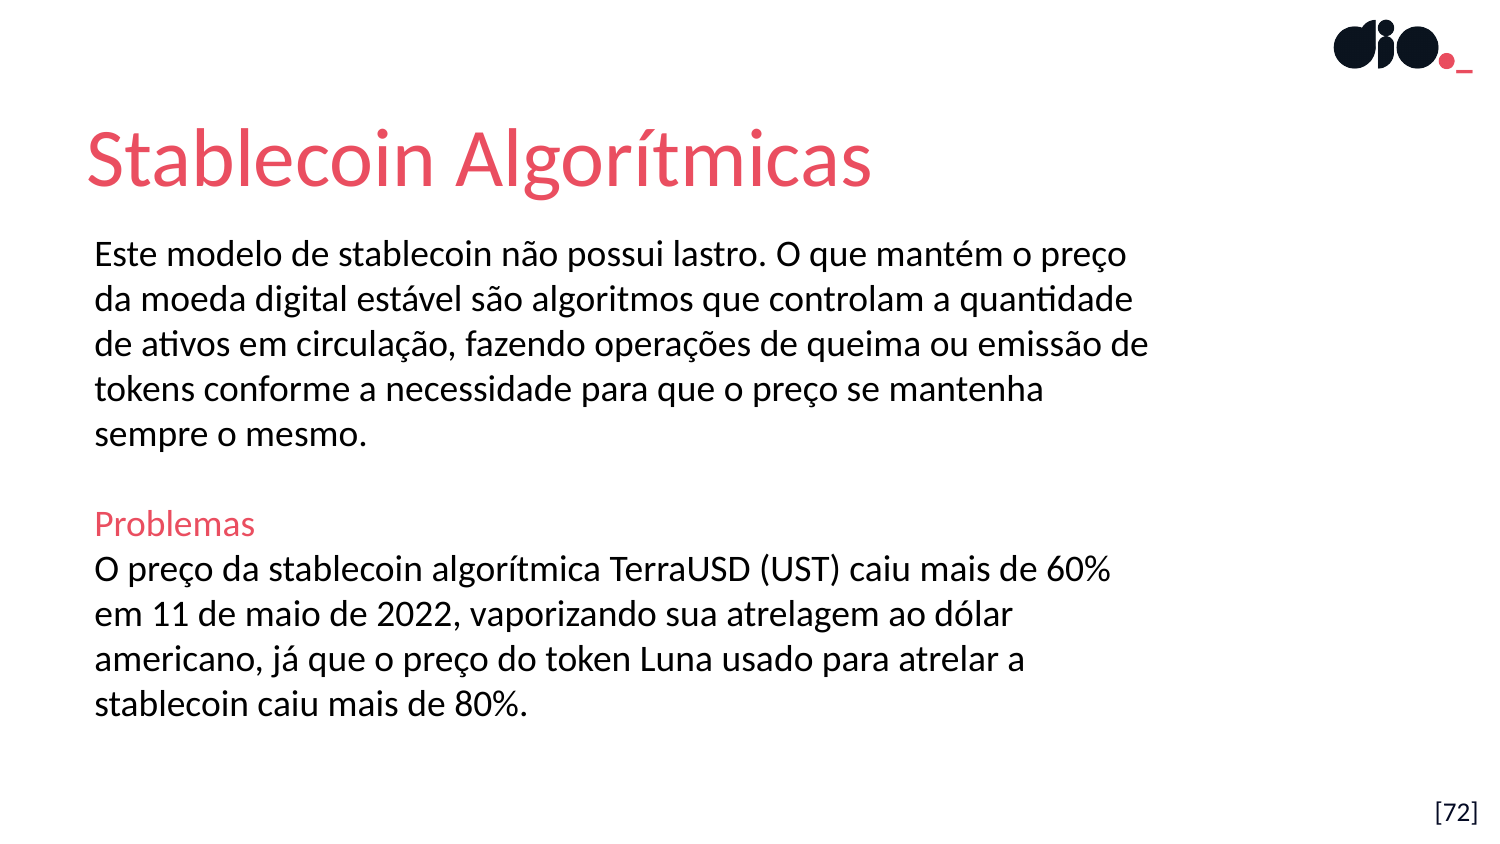

Stablecoin Algorítmicas
Este modelo de stablecoin não possui lastro. O que mantém o preço da moeda digital estável são algoritmos que controlam a quantidade de ativos em circulação, fazendo operações de queima ou emissão de tokens conforme a necessidade para que o preço se mantenha sempre o mesmo.

Problemas
O preço da stablecoin algorítmica TerraUSD (UST) caiu mais de 60% em 11 de maio de 2022, vaporizando sua atrelagem ao dólar americano, já que o preço do token Luna usado para atrelar a stablecoin caiu mais de 80%.
[72]